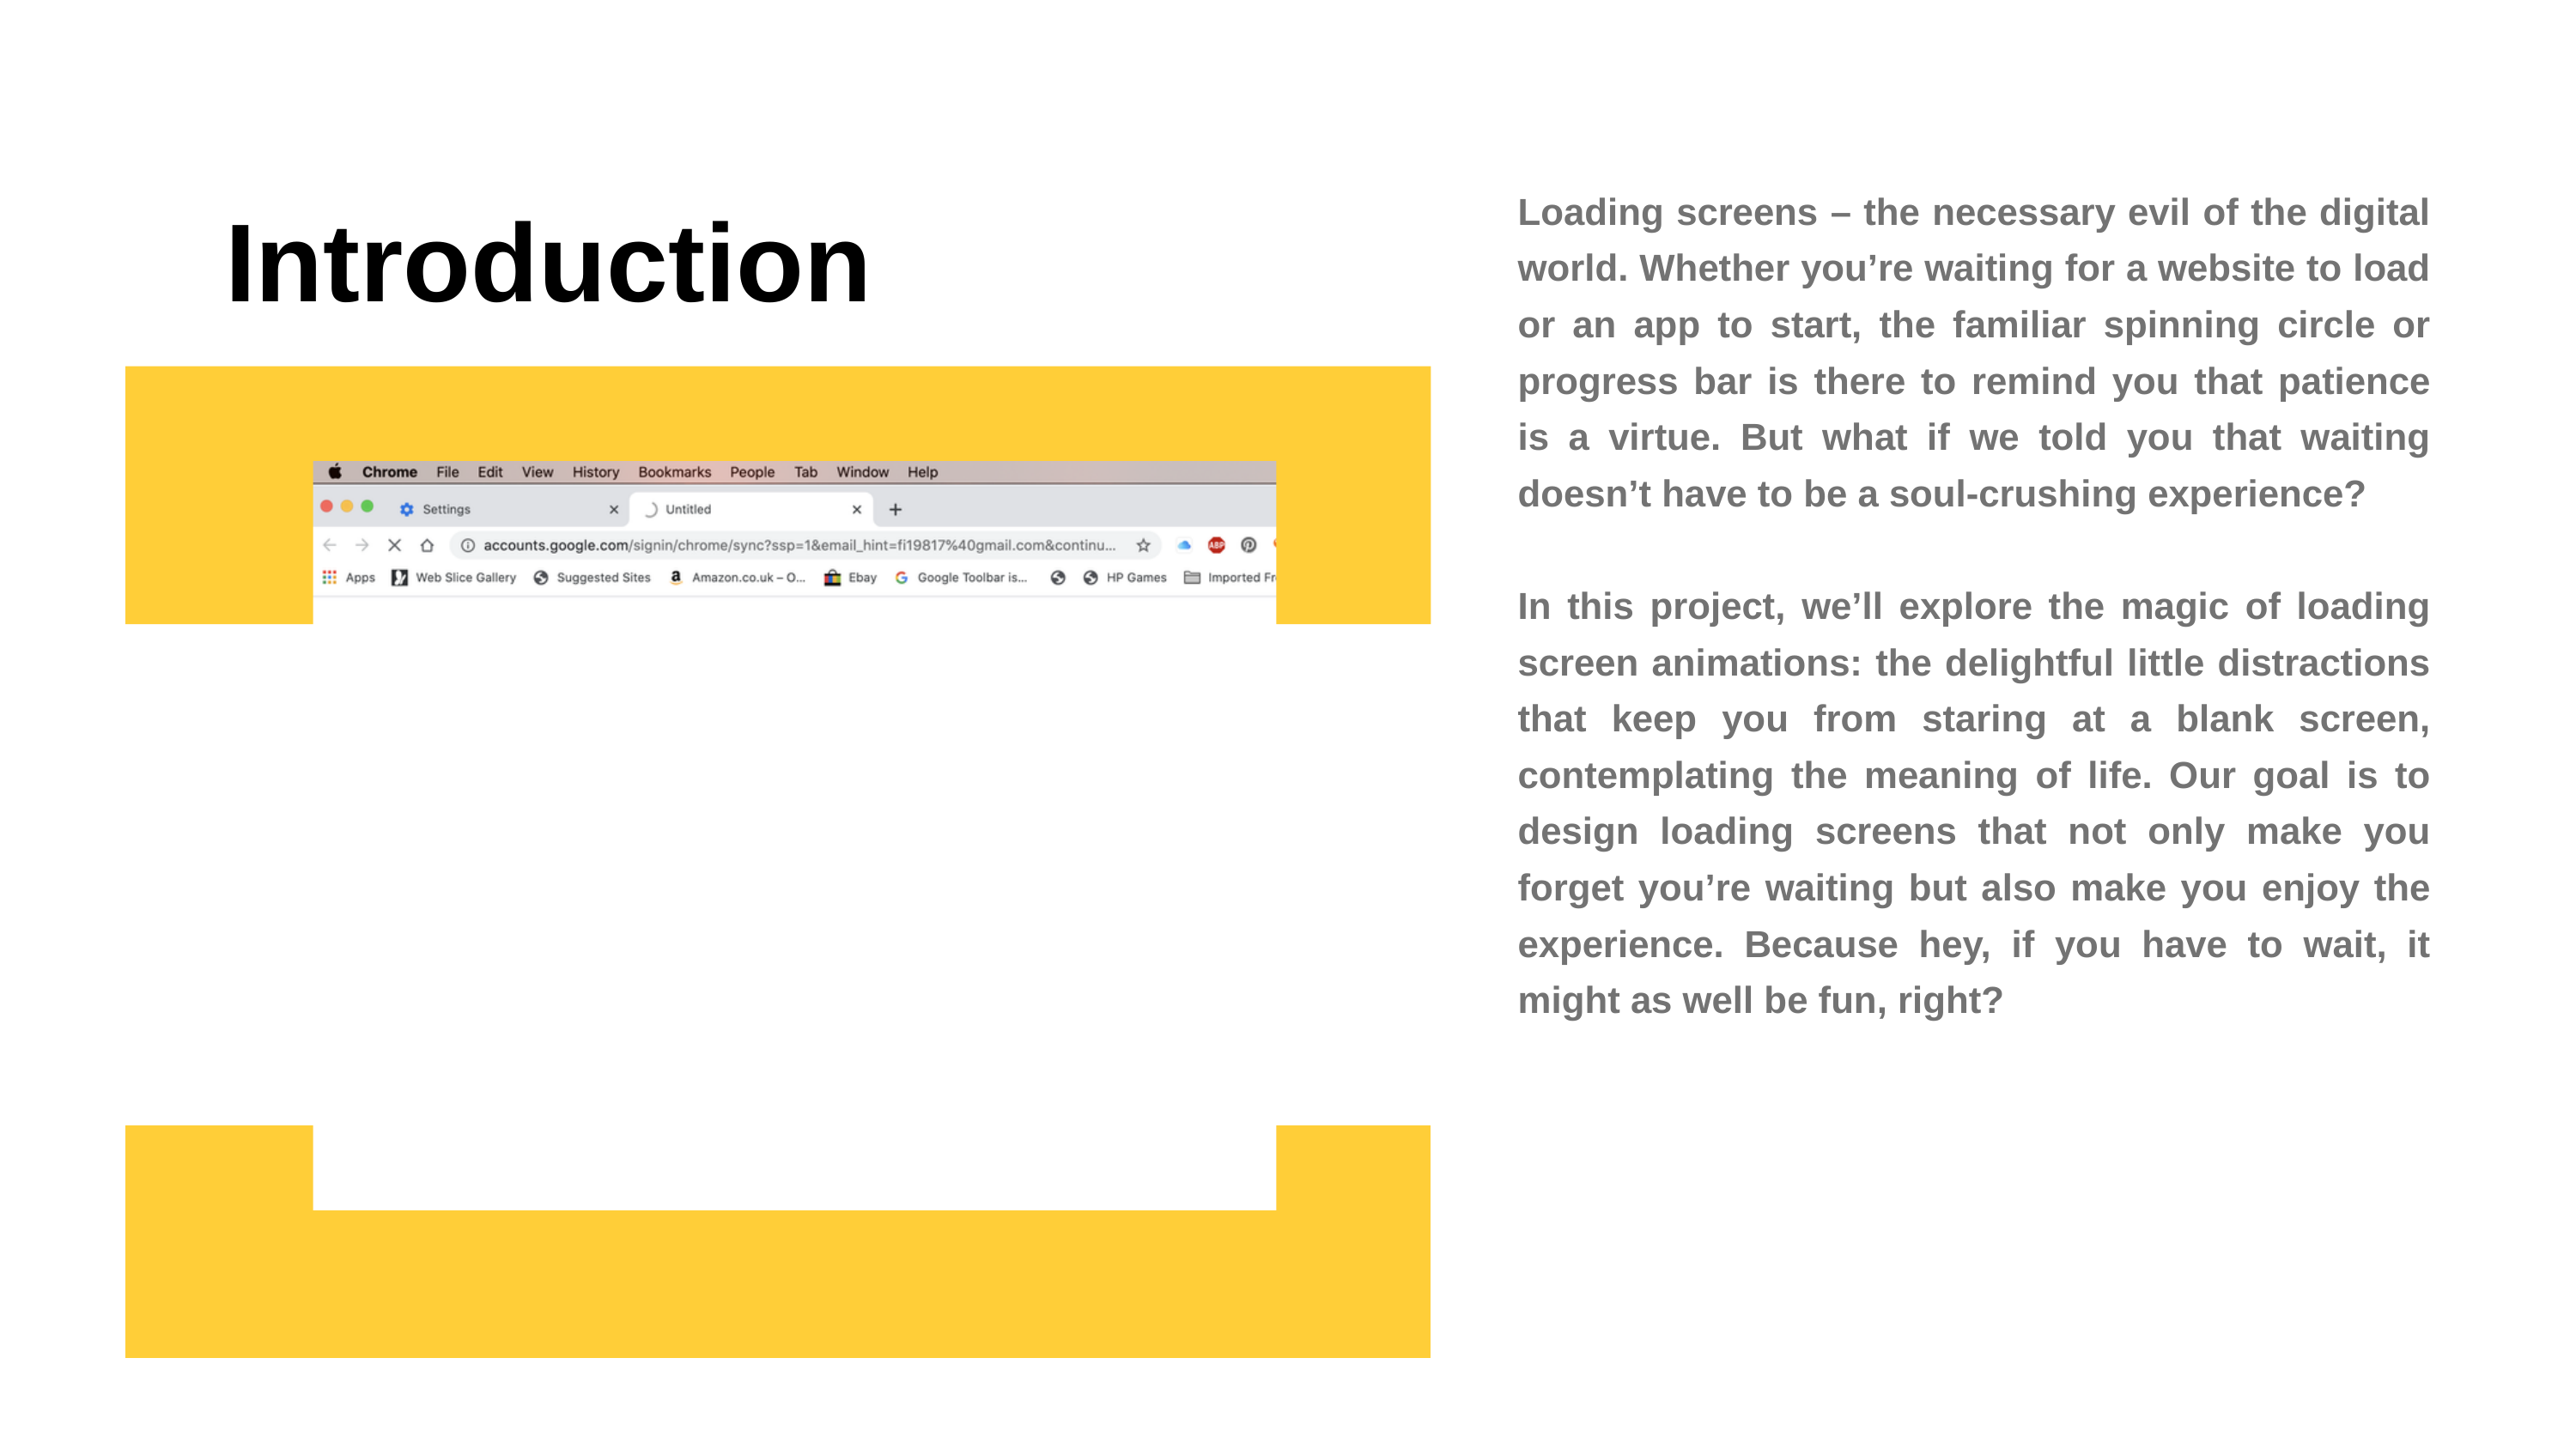

Introduction
Loading screens – the necessary evil of the digital world. Whether you’re waiting for a website to load or an app to start, the familiar spinning circle or progress bar is there to remind you that patience is a virtue. But what if we told you that waiting doesn’t have to be a soul-crushing experience?

In this project, we’ll explore the magic of loading screen animations: the delightful little distractions that keep you from staring at a blank screen, contemplating the meaning of life. Our goal is to design loading screens that not only make you forget you’re waiting but also make you enjoy the experience. Because hey, if you have to wait, it might as well be fun, right?